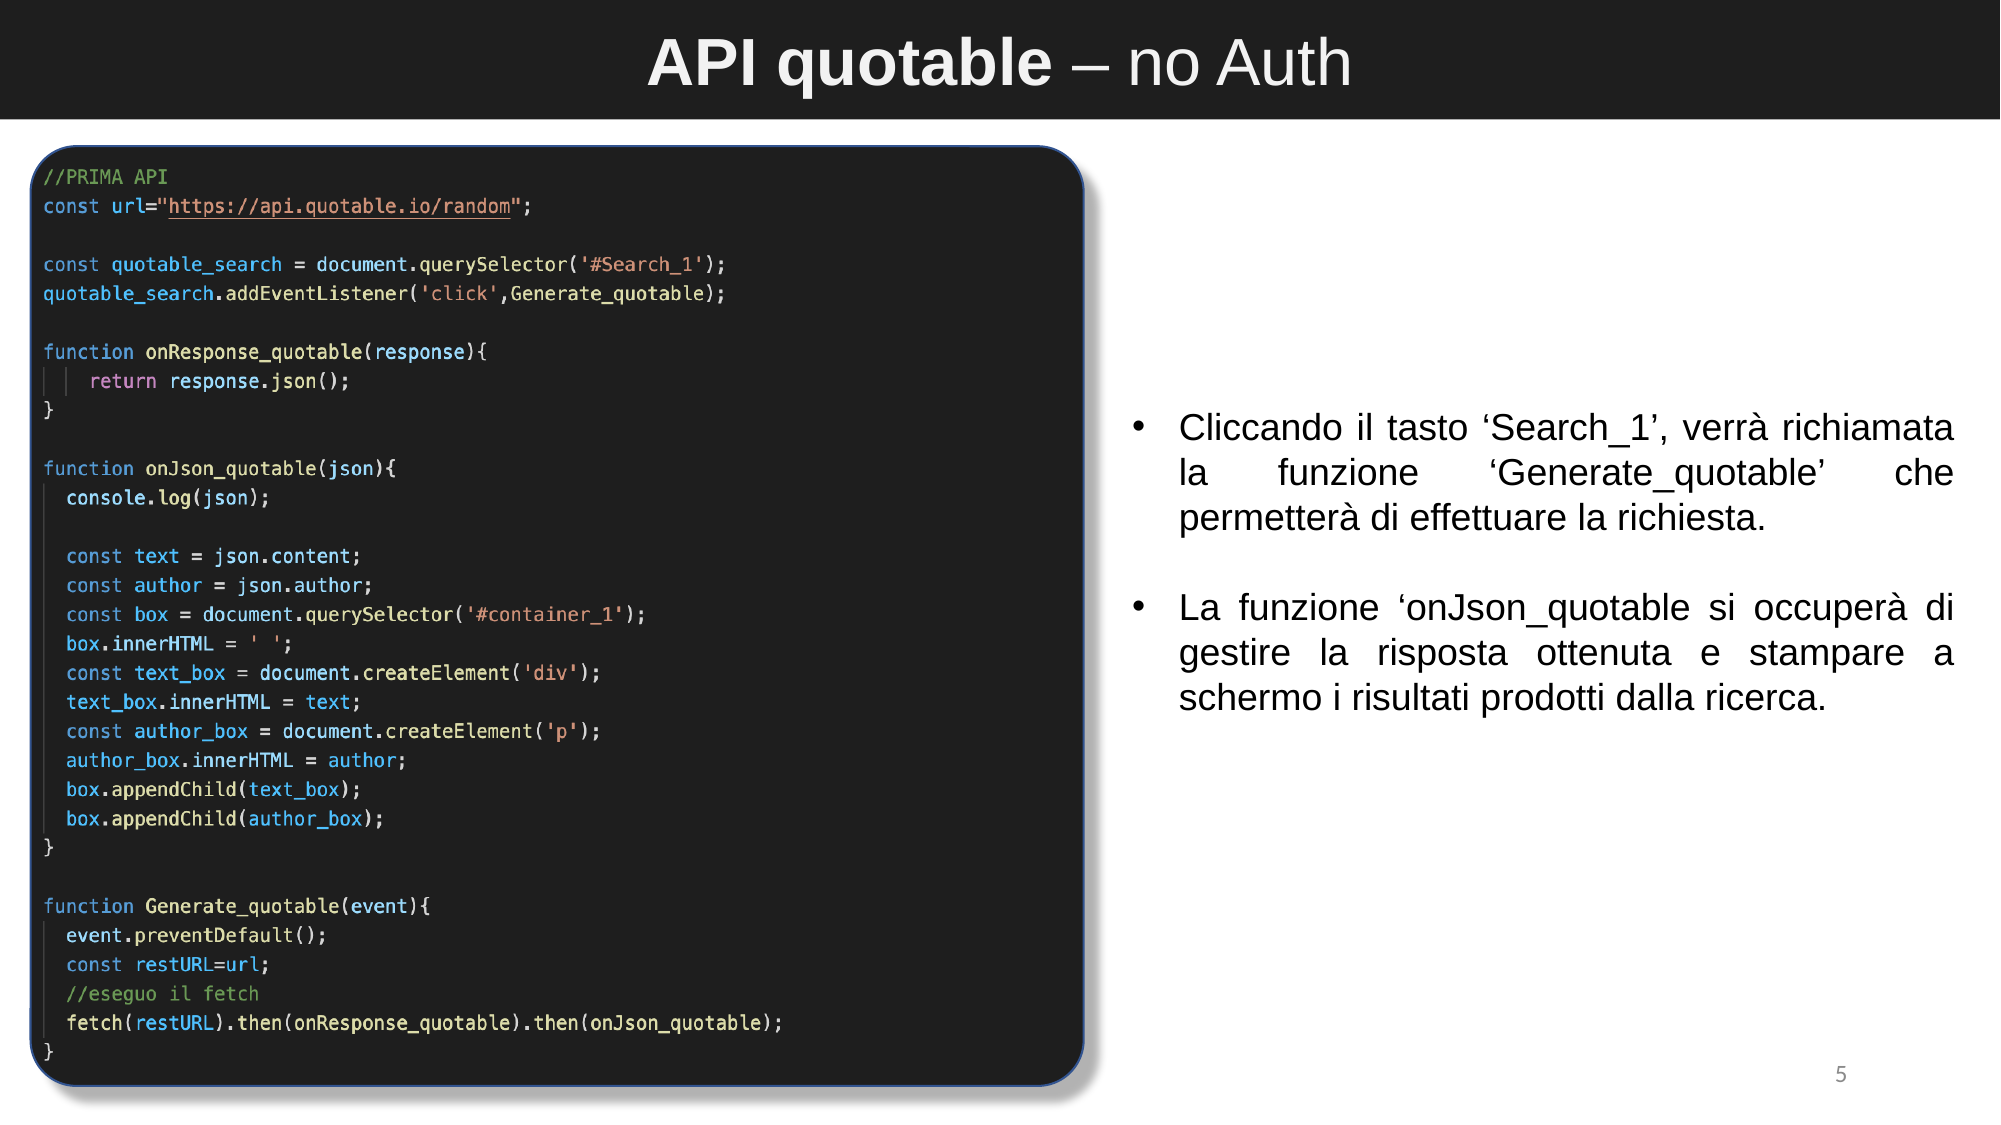

API quotable – no Auth

Cliccando il tasto ‘Search_1’, verrà richiamata la funzione ‘Generate_quotable’ che permetterà di effettuare la richiesta.

La funzione ‘onJson_quotable si occuperà di gestire la risposta ottenuta e stampare a schermo i risultati prodotti dalla ricerca.
5